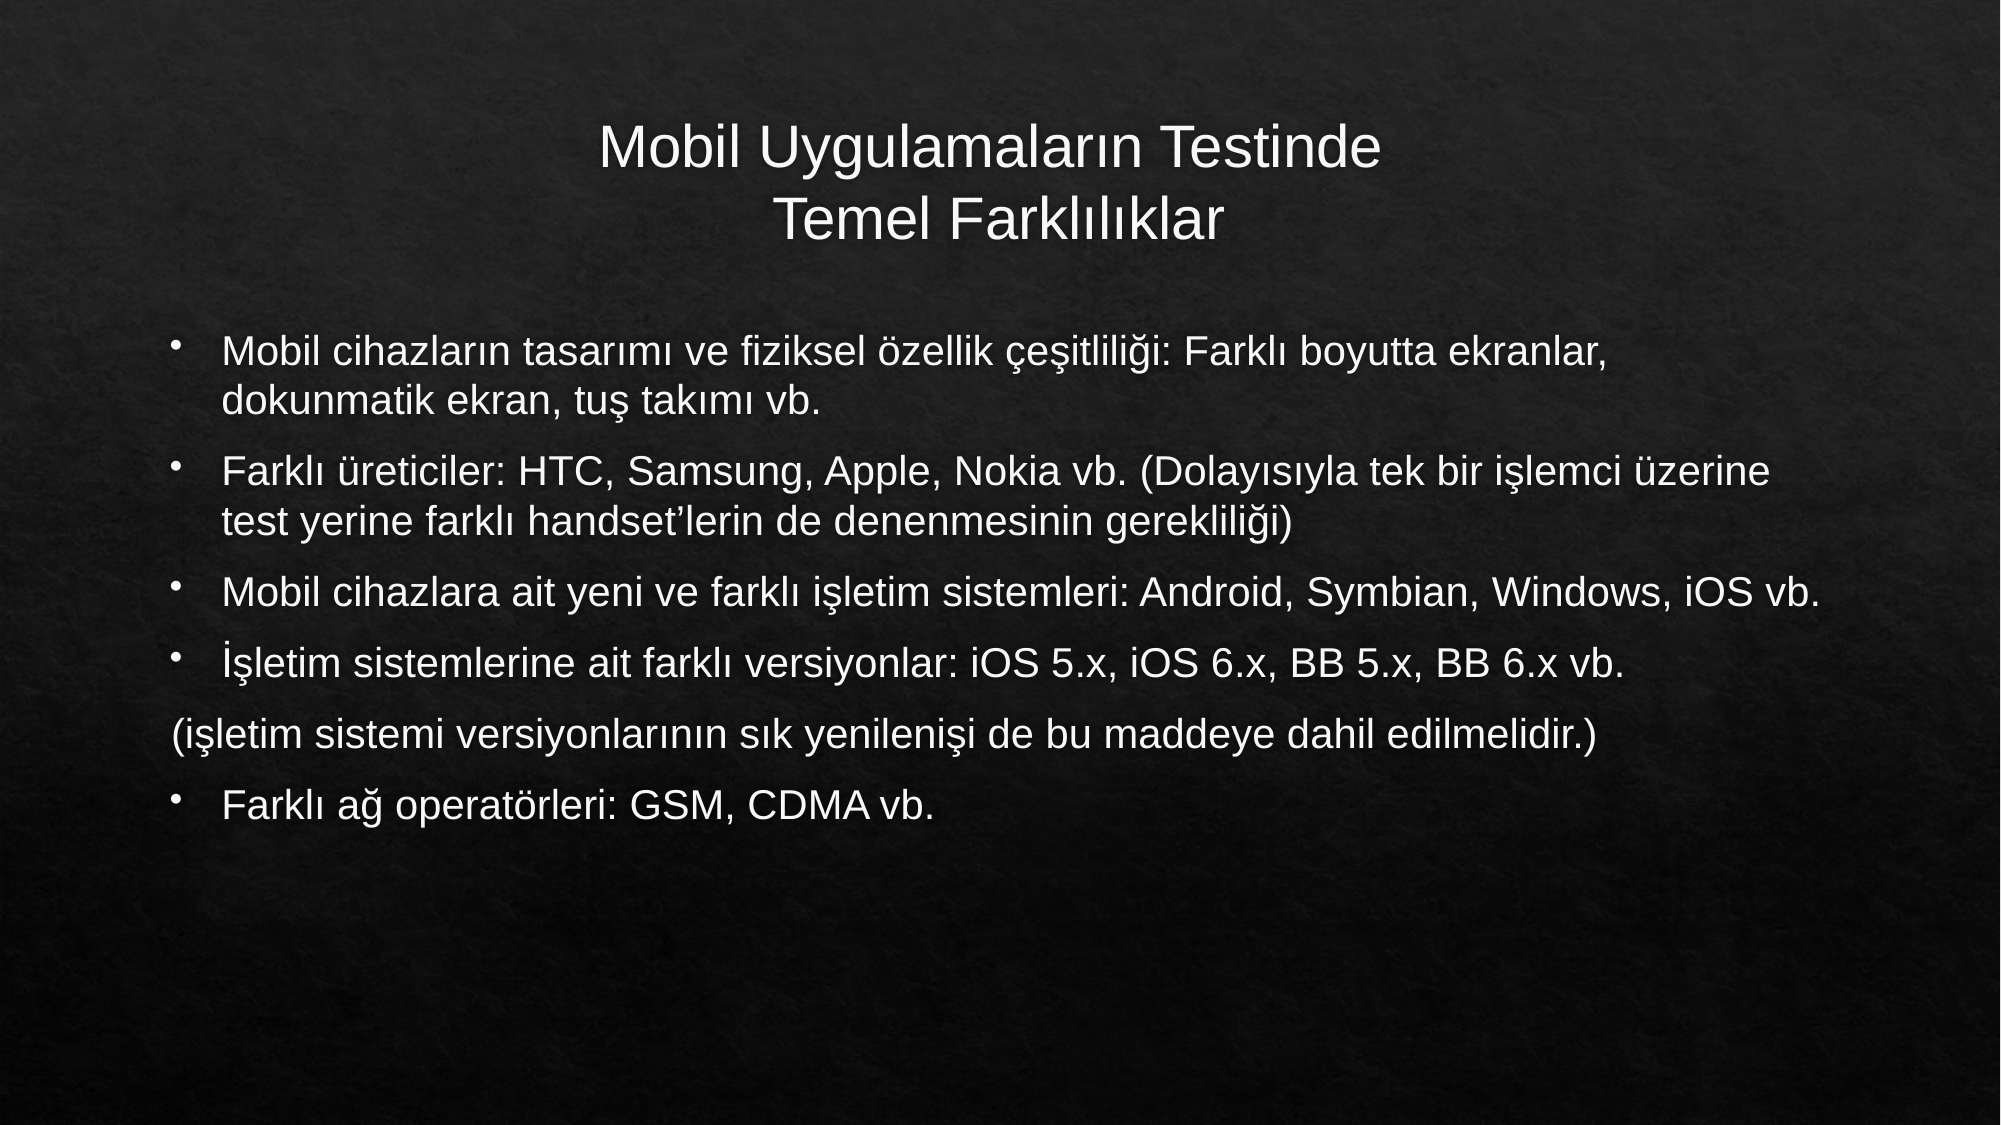

# Mobil Uygulamaların Testinde Temel Farklılıklar
Mobil cihazların tasarımı ve fiziksel özellik çeşitliliği: Farklı boyutta ekranlar, dokunmatik ekran, tuş takımı vb.
Farklı üreticiler: HTC, Samsung, Apple, Nokia vb. (Dolayısıyla tek bir işlemci üzerine test yerine farklı handset’lerin de denenmesinin gerekliliği)
Mobil cihazlara ait yeni ve farklı işletim sistemleri: Android, Symbian, Windows, iOS vb.
İşletim sistemlerine ait farklı versiyonlar: iOS 5.x, iOS 6.x, BB 5.x, BB 6.x vb.
(işletim sistemi versiyonlarının sık yenilenişi de bu maddeye dahil edilmelidir.)
Farklı ağ operatörleri: GSM, CDMA vb.